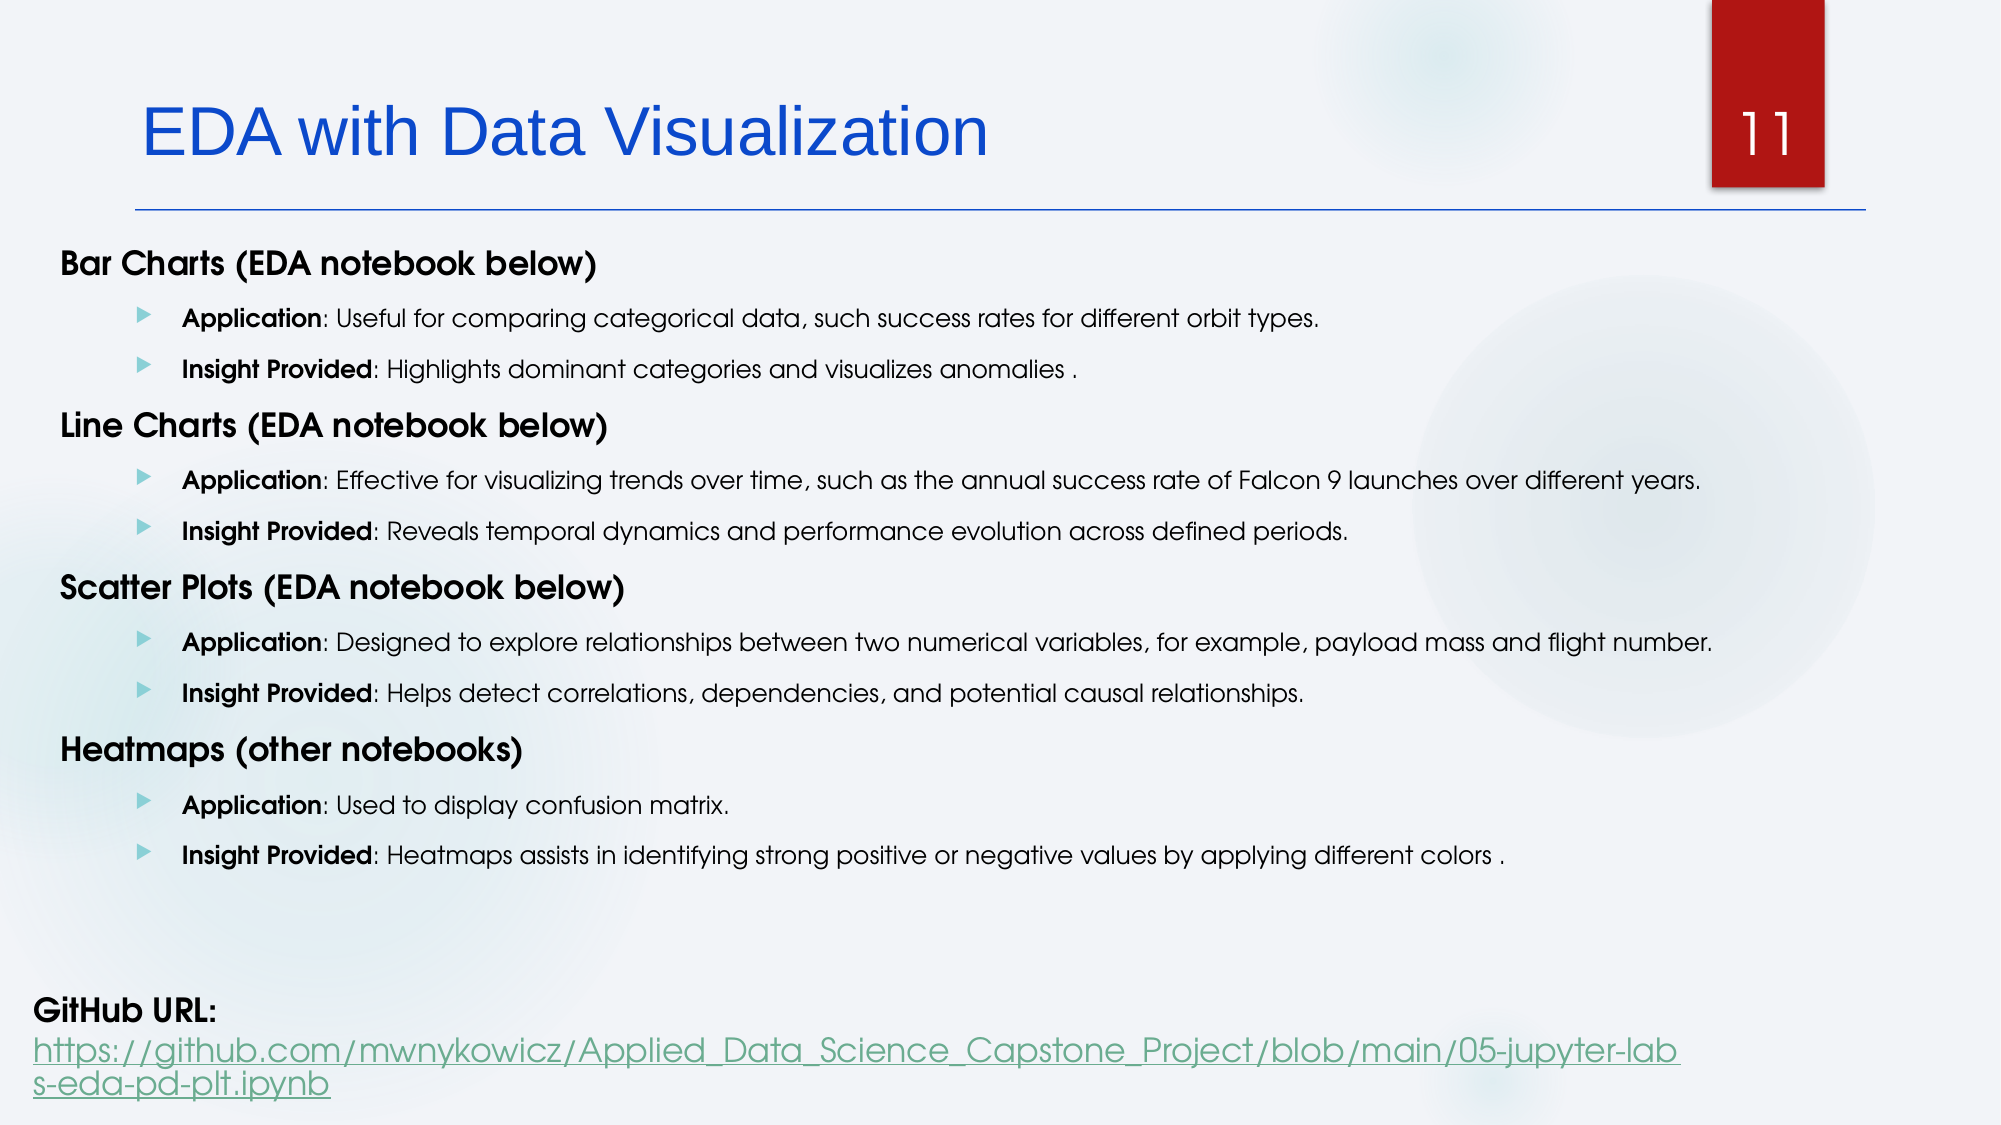

11
EDA with Data Visualization
Bar Charts (EDA notebook below)
Application: Useful for comparing categorical data, such success rates for different orbit types.
Insight Provided: Highlights dominant categories and visualizes anomalies .
Line Charts (EDA notebook below)
Application: Effective for visualizing trends over time, such as the annual success rate of Falcon 9 launches over different years.
Insight Provided: Reveals temporal dynamics and performance evolution across defined periods.
Scatter Plots (EDA notebook below)
Application: Designed to explore relationships between two numerical variables, for example, payload mass and flight number.
Insight Provided: Helps detect correlations, dependencies, and potential causal relationships.
Heatmaps (other notebooks)
Application: Used to display confusion matrix.
Insight Provided: Heatmaps assists in identifying strong positive or negative values by applying different colors .

GitHub URL:
https://github.com/mwnykowicz/Applied_Data_Science_Capstone_Project/blob/main/05-jupyter-labs-eda-pd-plt.ipynb